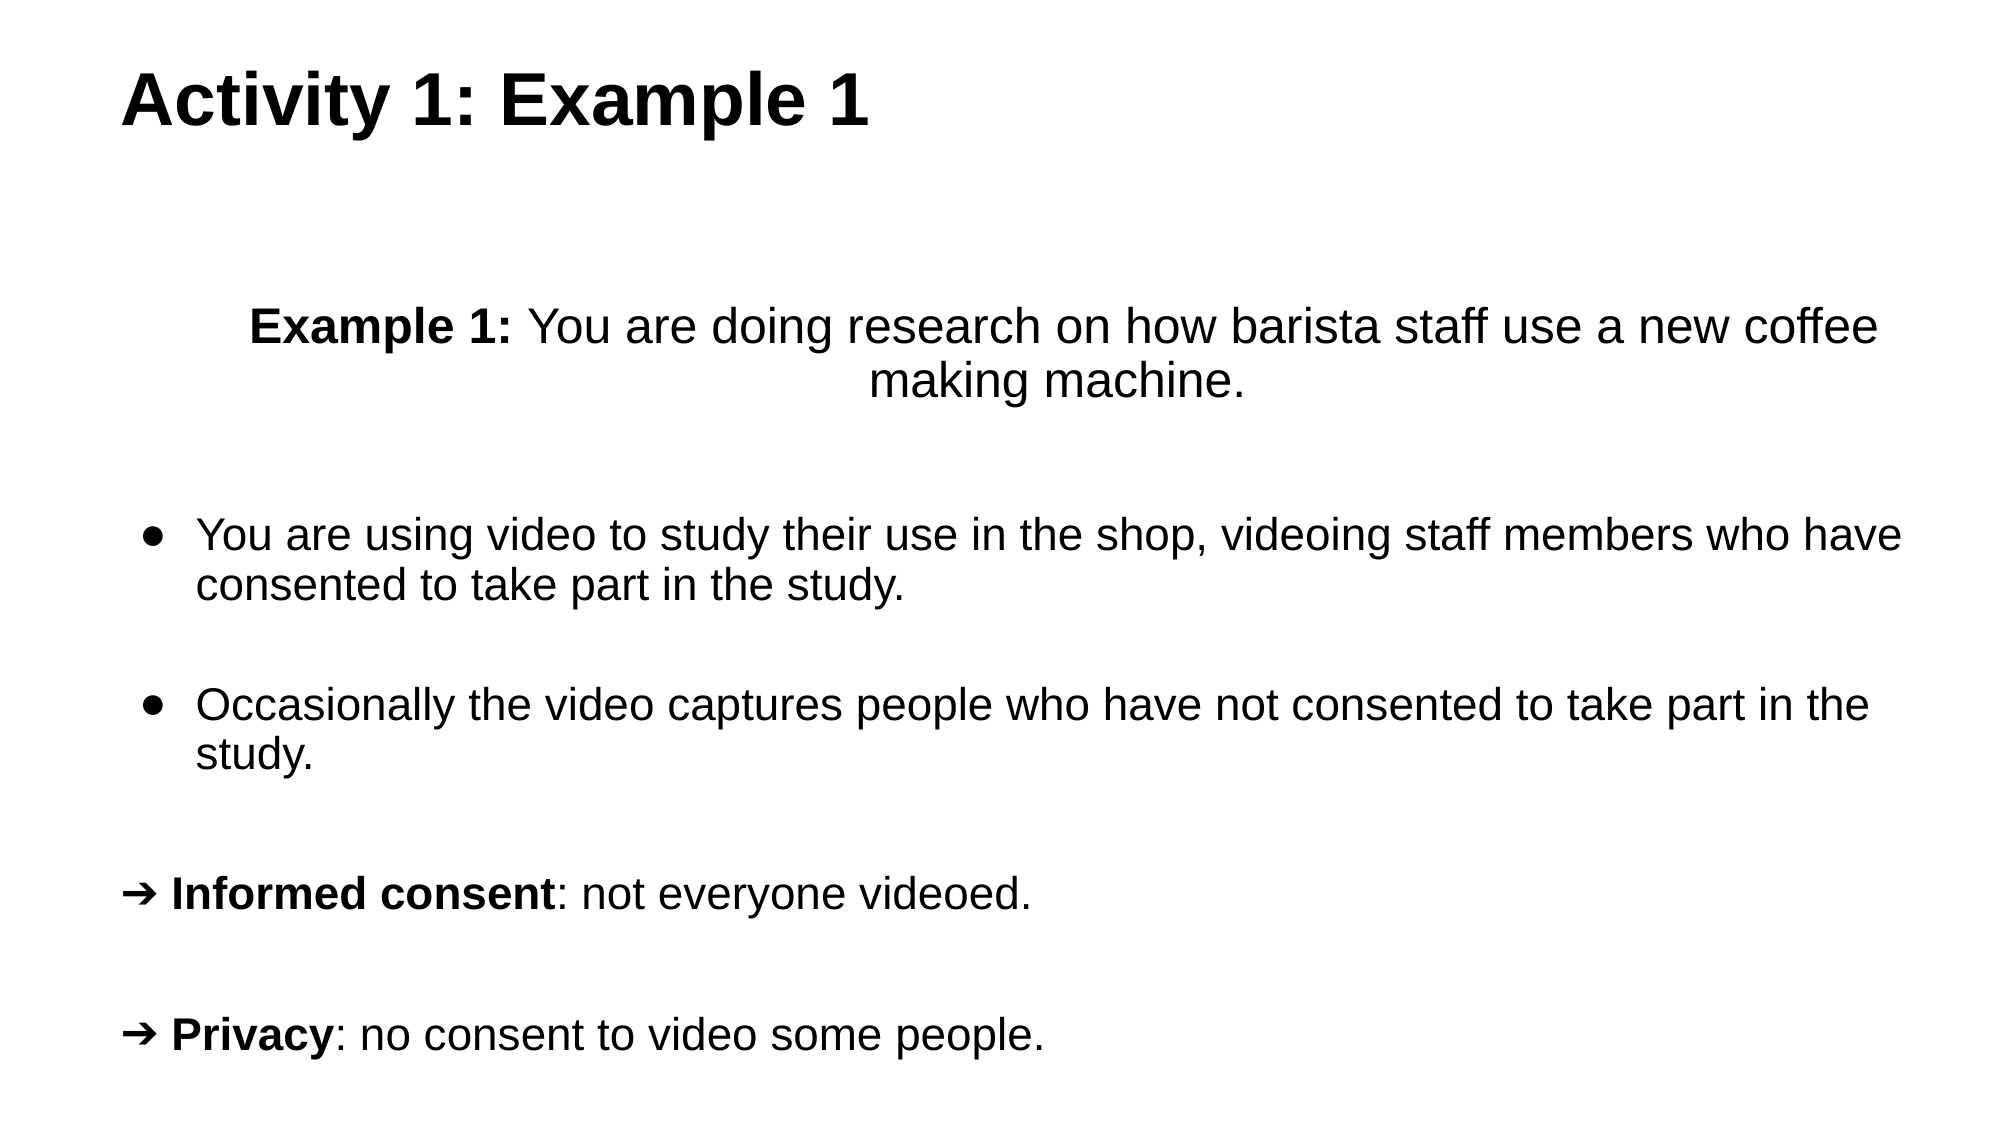

# Activity 1: Example 1
Example 1: You are doing research on how barista staff use a new coffee making machine.

You are using video to study their use in the shop, videoing staff members who have consented to take part in the study.

Occasionally the video captures people who have not consented to take part in the study.

 Informed consent: not everyone videoed.

 Privacy: no consent to video some people.